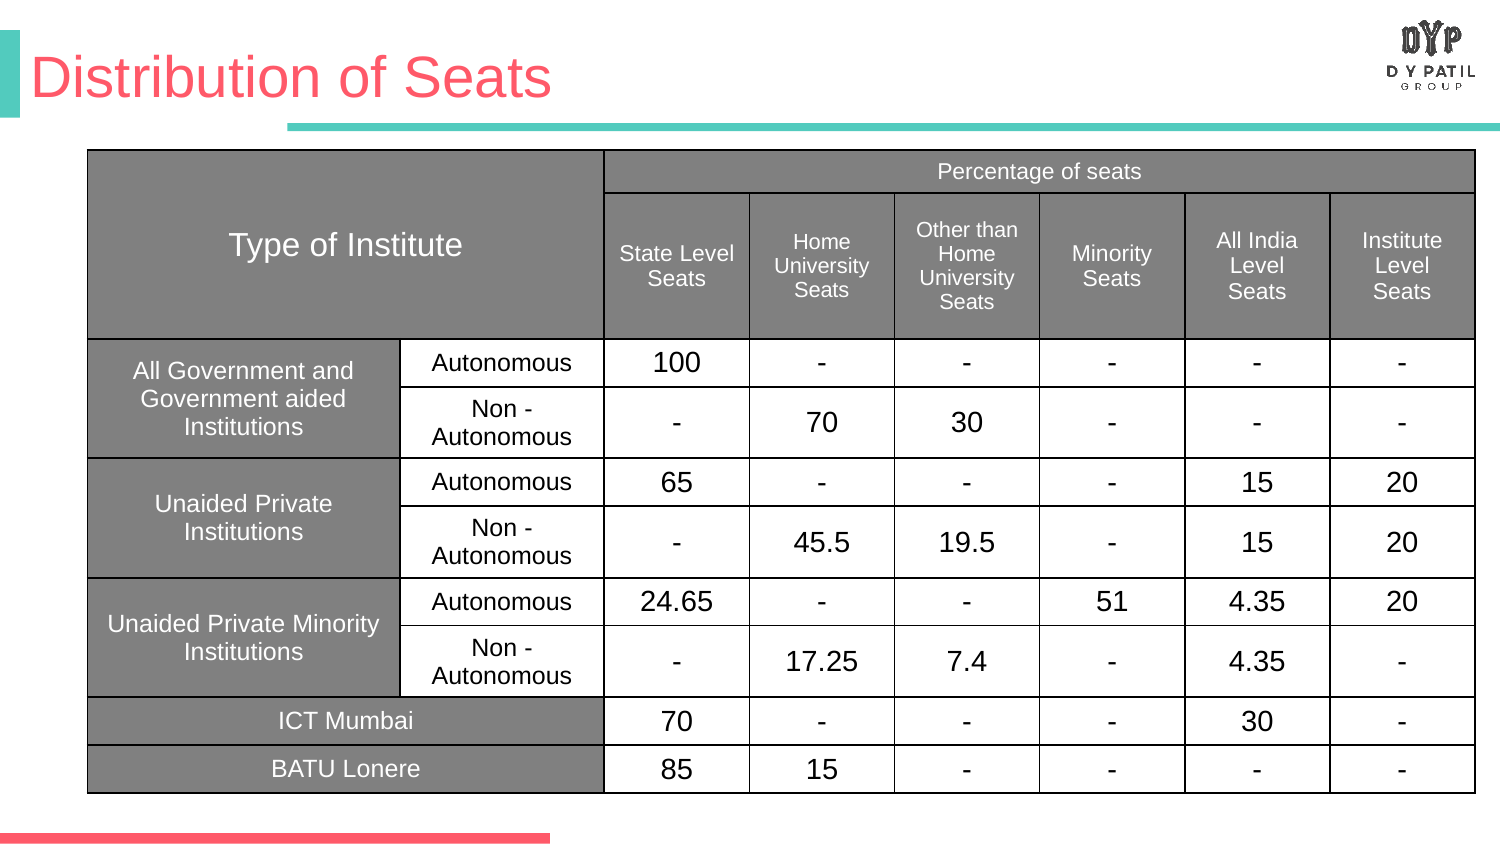

Distribution of Seats

| Type of Institute |  | Percentage of seats |  |  |  |  |  |
| --- | --- | --- | --- | --- | --- | --- | --- |
|  |  | State Level Seats | Home University Seats | Other than Home University Seats | Minority Seats | All India Level Seats | Institute Level Seats |
| All Government and Government aided Institutions | Autonomous | 100 | - | - | - | - | - |
|  | Non - Autonomous | - | 70 | 30 | - | - | - |
| Unaided Private Institutions | Autonomous | 65 | - | - | - | 15 | 20 |
|  | Non - Autonomous | - | 45.5 | 19.5 | - | 15 | 20 |
| Unaided Private Minority Institutions | Autonomous | 24.65 | - | - | 51 | 4.35 | 20 |
|  | Non - Autonomous | - | 17.25 | 7.4 | - | 4.35 | - |
| ICT Mumbai |  | 70 | - | - | - | 30 | - |
| BATU Lonere |  | 85 | 15 | - | - | - | - |